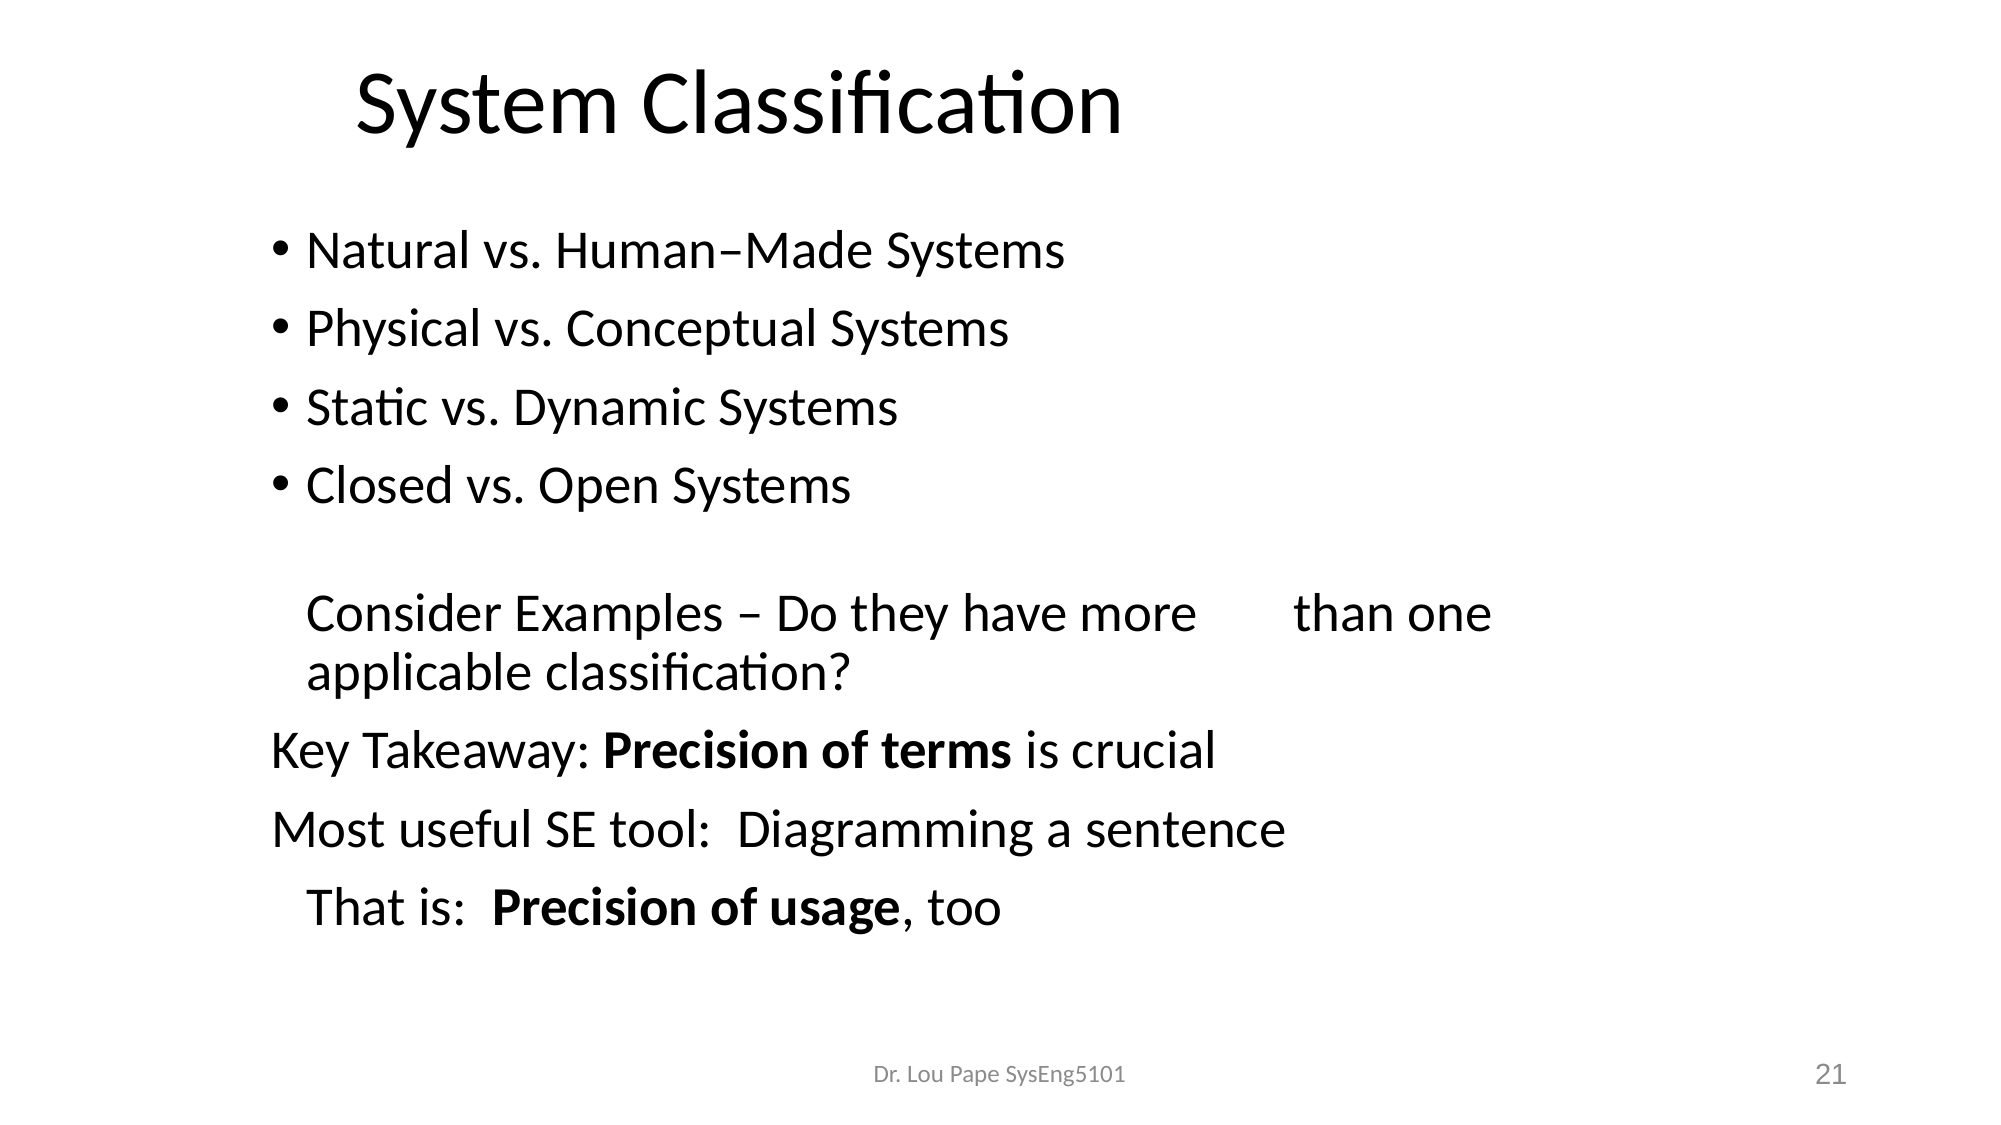

# System Classification
Natural vs. Human–Made Systems
Physical vs. Conceptual Systems
Static vs. Dynamic Systems
Closed vs. Open Systems

		Consider Examples – Do they have more 	than one applicable classification?
Key Takeaway: Precision of terms is crucial
Most useful SE tool:  Diagramming a sentence
	That is:  Precision of usage, too
Dr. Lou Pape SysEng5101
21